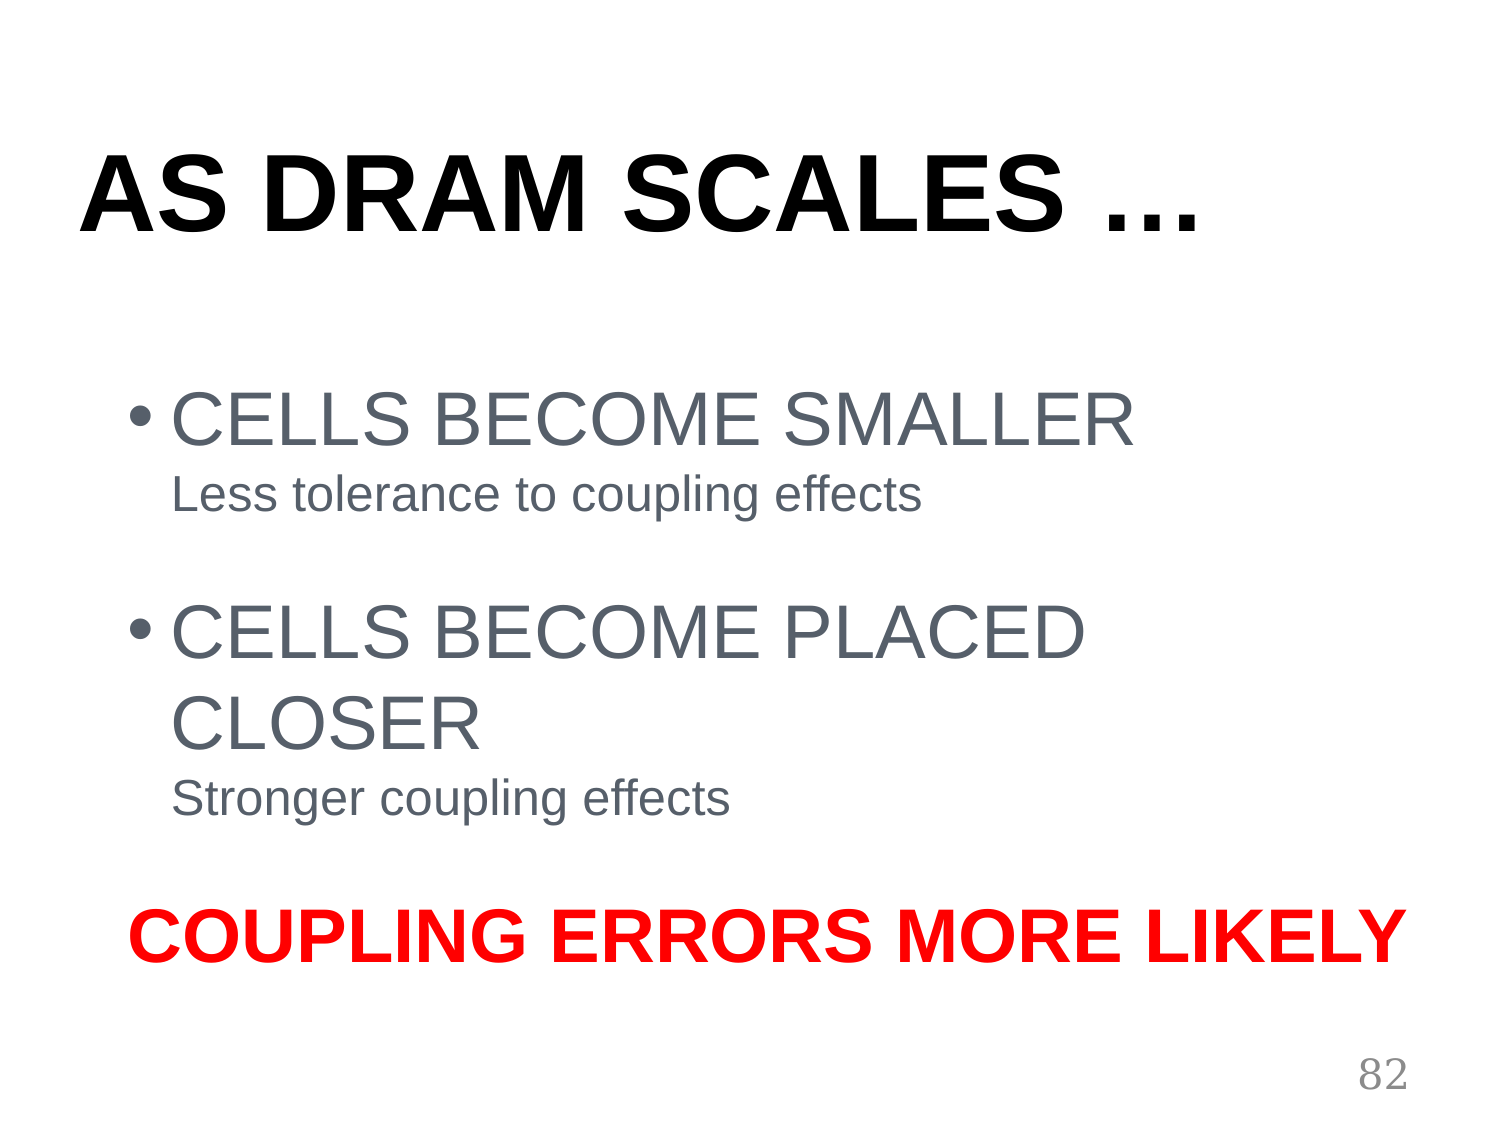

# AS DRAM SCALES …
CELLS BECOME SMALLER
Less tolerance to coupling effects
CELLS BECOME PLACED CLOSER
Stronger coupling effects
COUPLING ERRORS MORE LIKELY

82